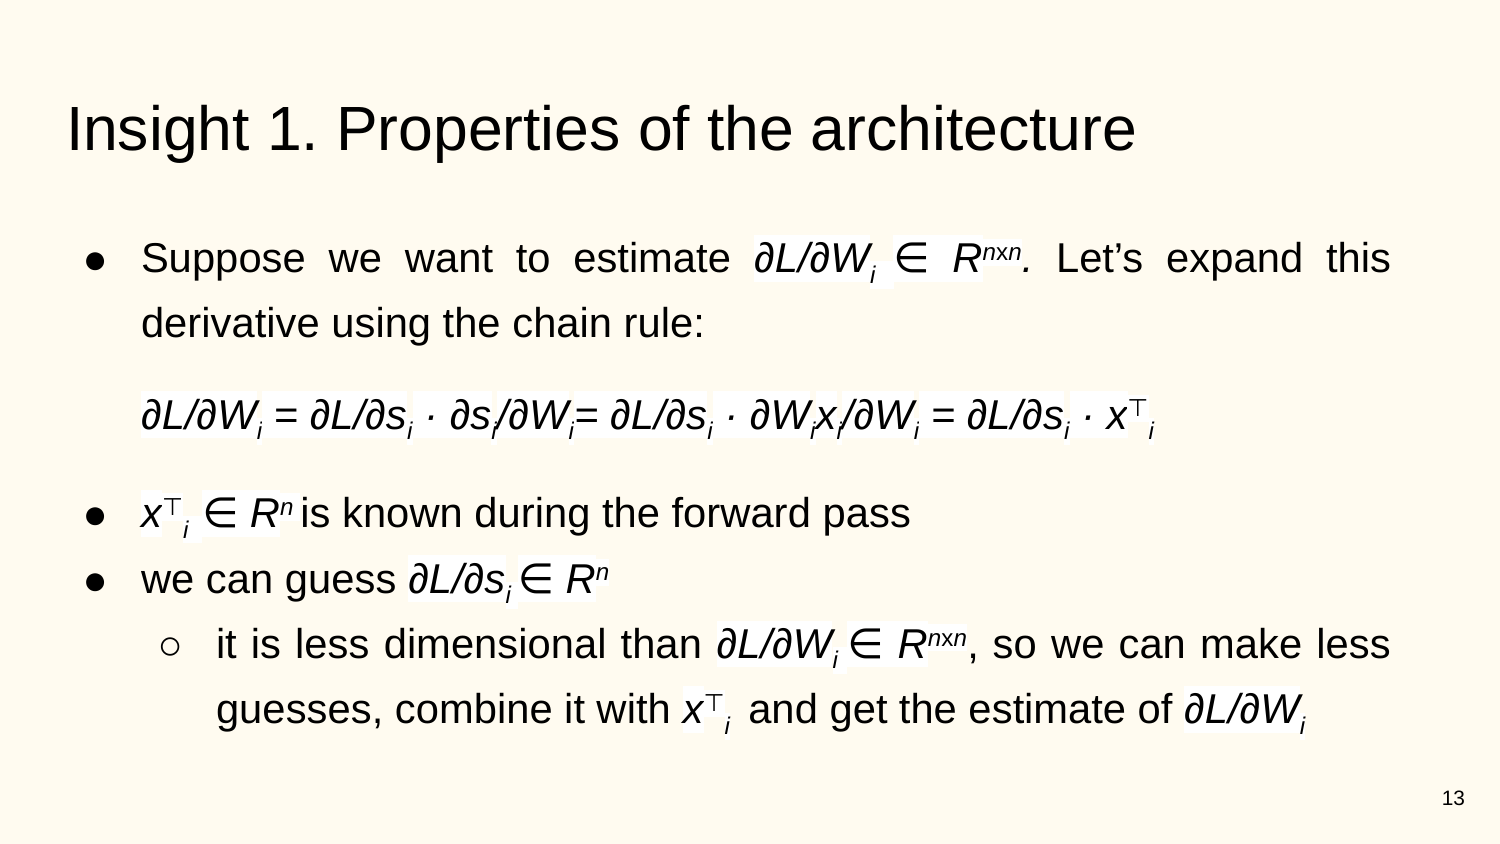

# Insight 1. Properties of the architecture
Suppose we want to estimate ∂L/∂Wi ∈ Rnxn. Let’s expand this derivative using the chain rule:
∂L/∂Wi = ∂L/∂si · ∂si/∂Wi= ∂L/∂si · ∂Wixi/∂Wi = ∂L/∂si · x⊤i
x⊤i  ∈ Rn is known during the forward pass
we can guess ∂L/∂si ∈ Rn
it is less dimensional than ∂L/∂Wi ∈ Rnxn, so we can make less guesses, combine it with x⊤i  and get the estimate of ∂L/∂Wi
13